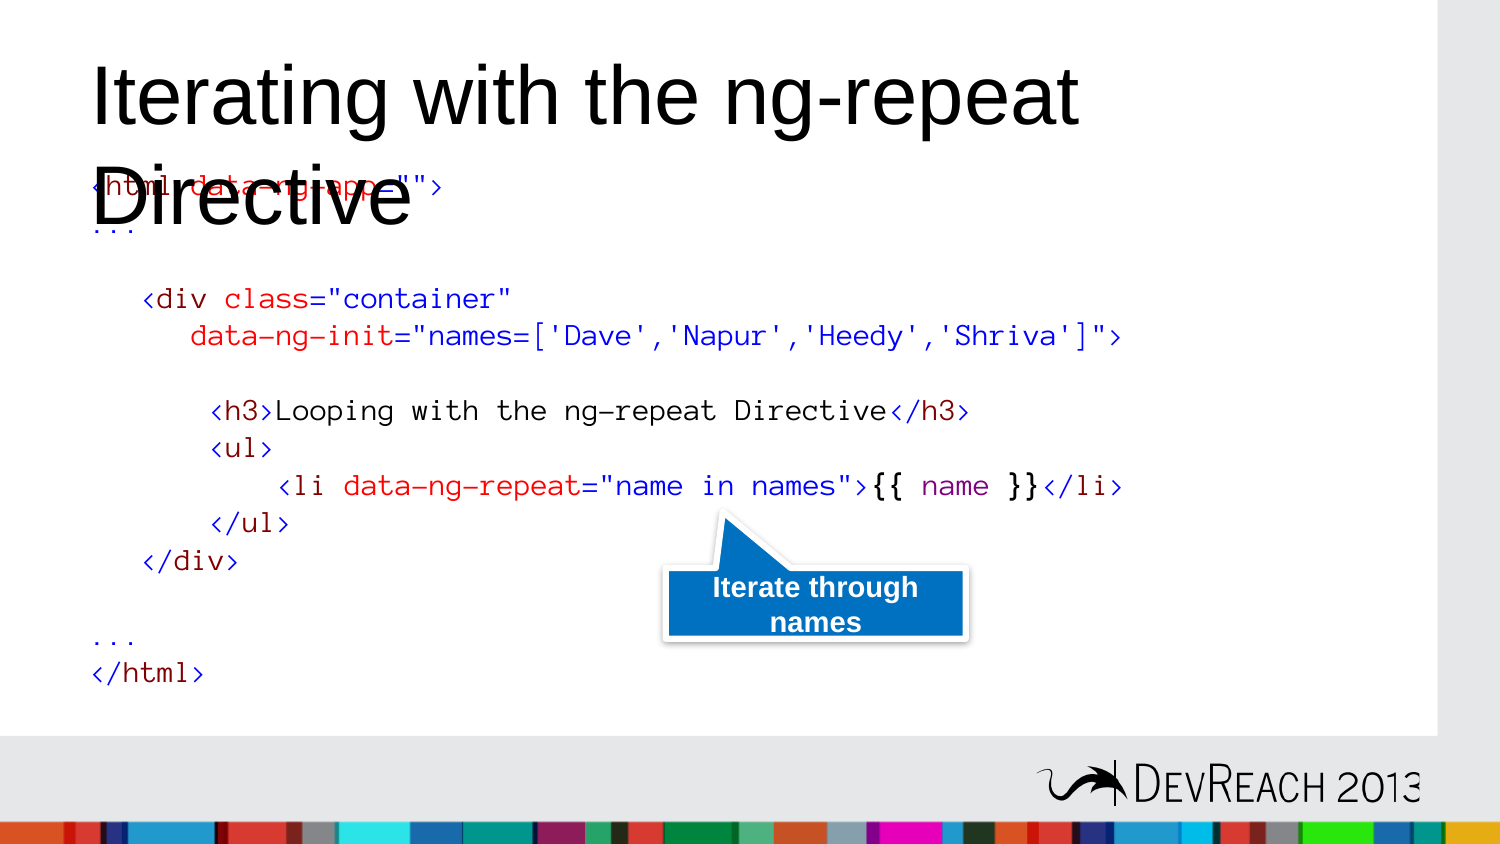

# Iterating with the ng-repeat Directive
<html data-ng-app="">
...
   <div class="container"
      data-ng-init="names=['Dave','Napur','Heedy','Shriva']">
       <h3>Looping with the ng-repeat Directive</h3>
       <ul>
           <li data-ng-repeat="name in names">{{ name }}</li>
       </ul>
   </div>
...
</html>

Iterate through names